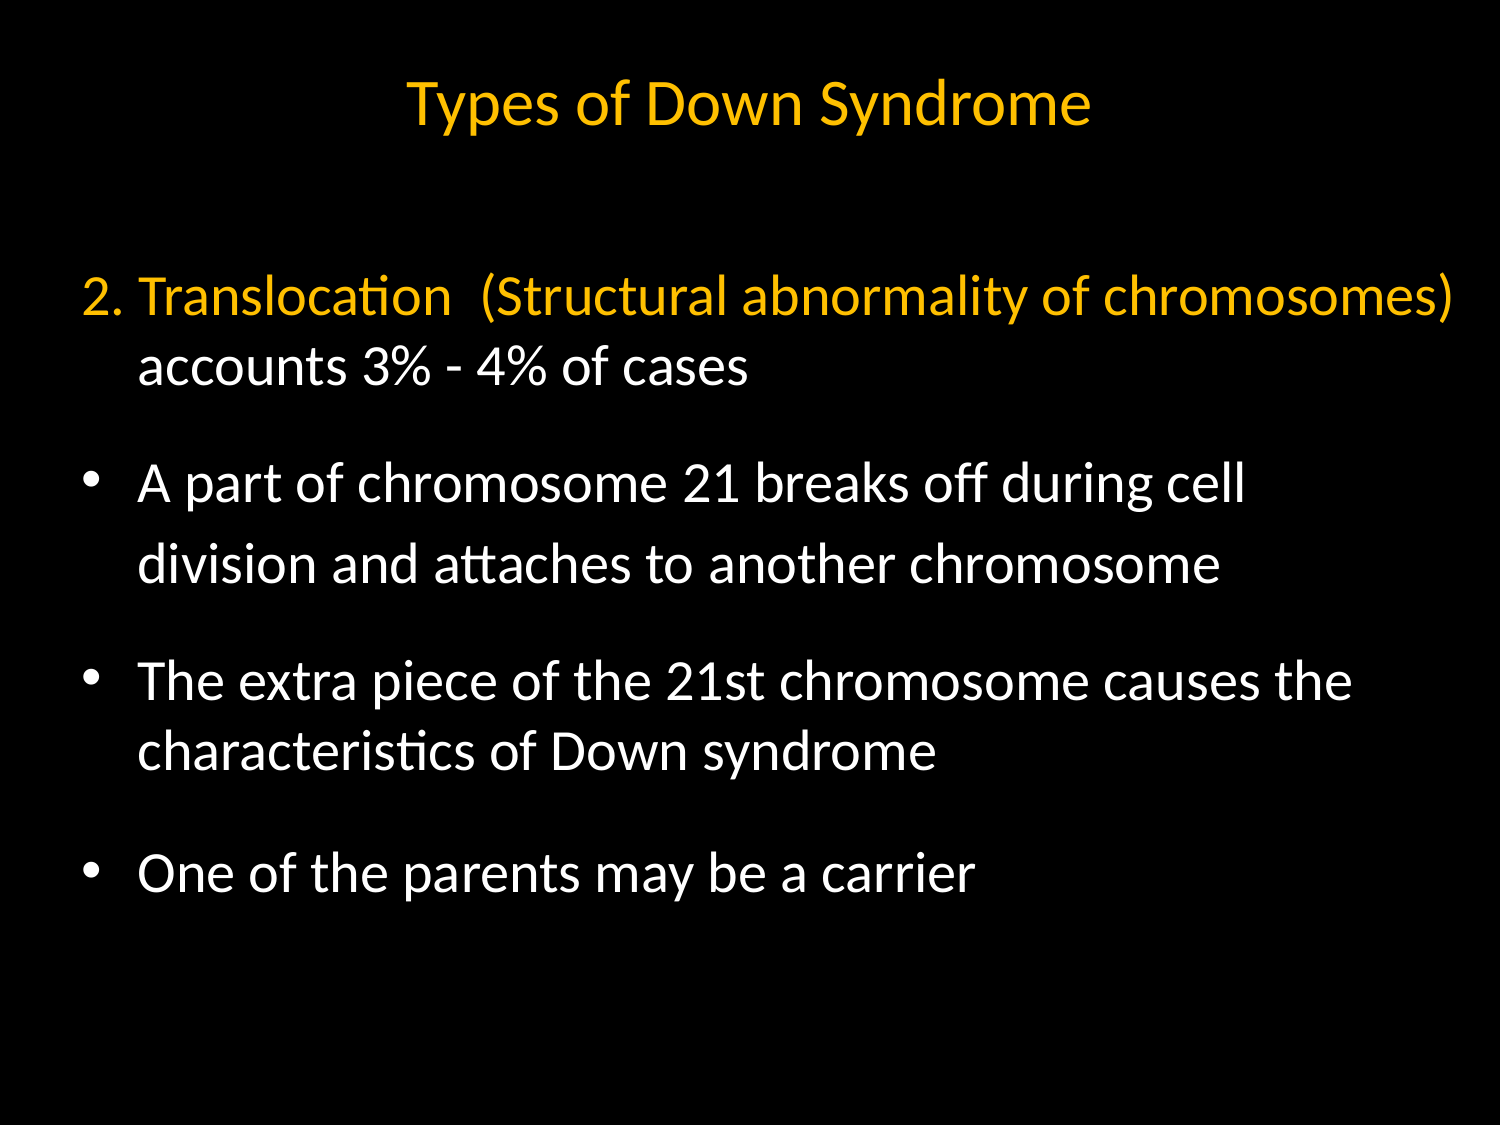

# Types of Down Syndrome
2. Translocation  (Structural abnormality of chromosomes) accounts 3% - 4% of cases

A part of chromosome 21 breaks off during cell
	division and attaches to another chromosome

The extra piece of the 21st chromosome causes the characteristics of Down syndrome

One of the parents may be a carrier